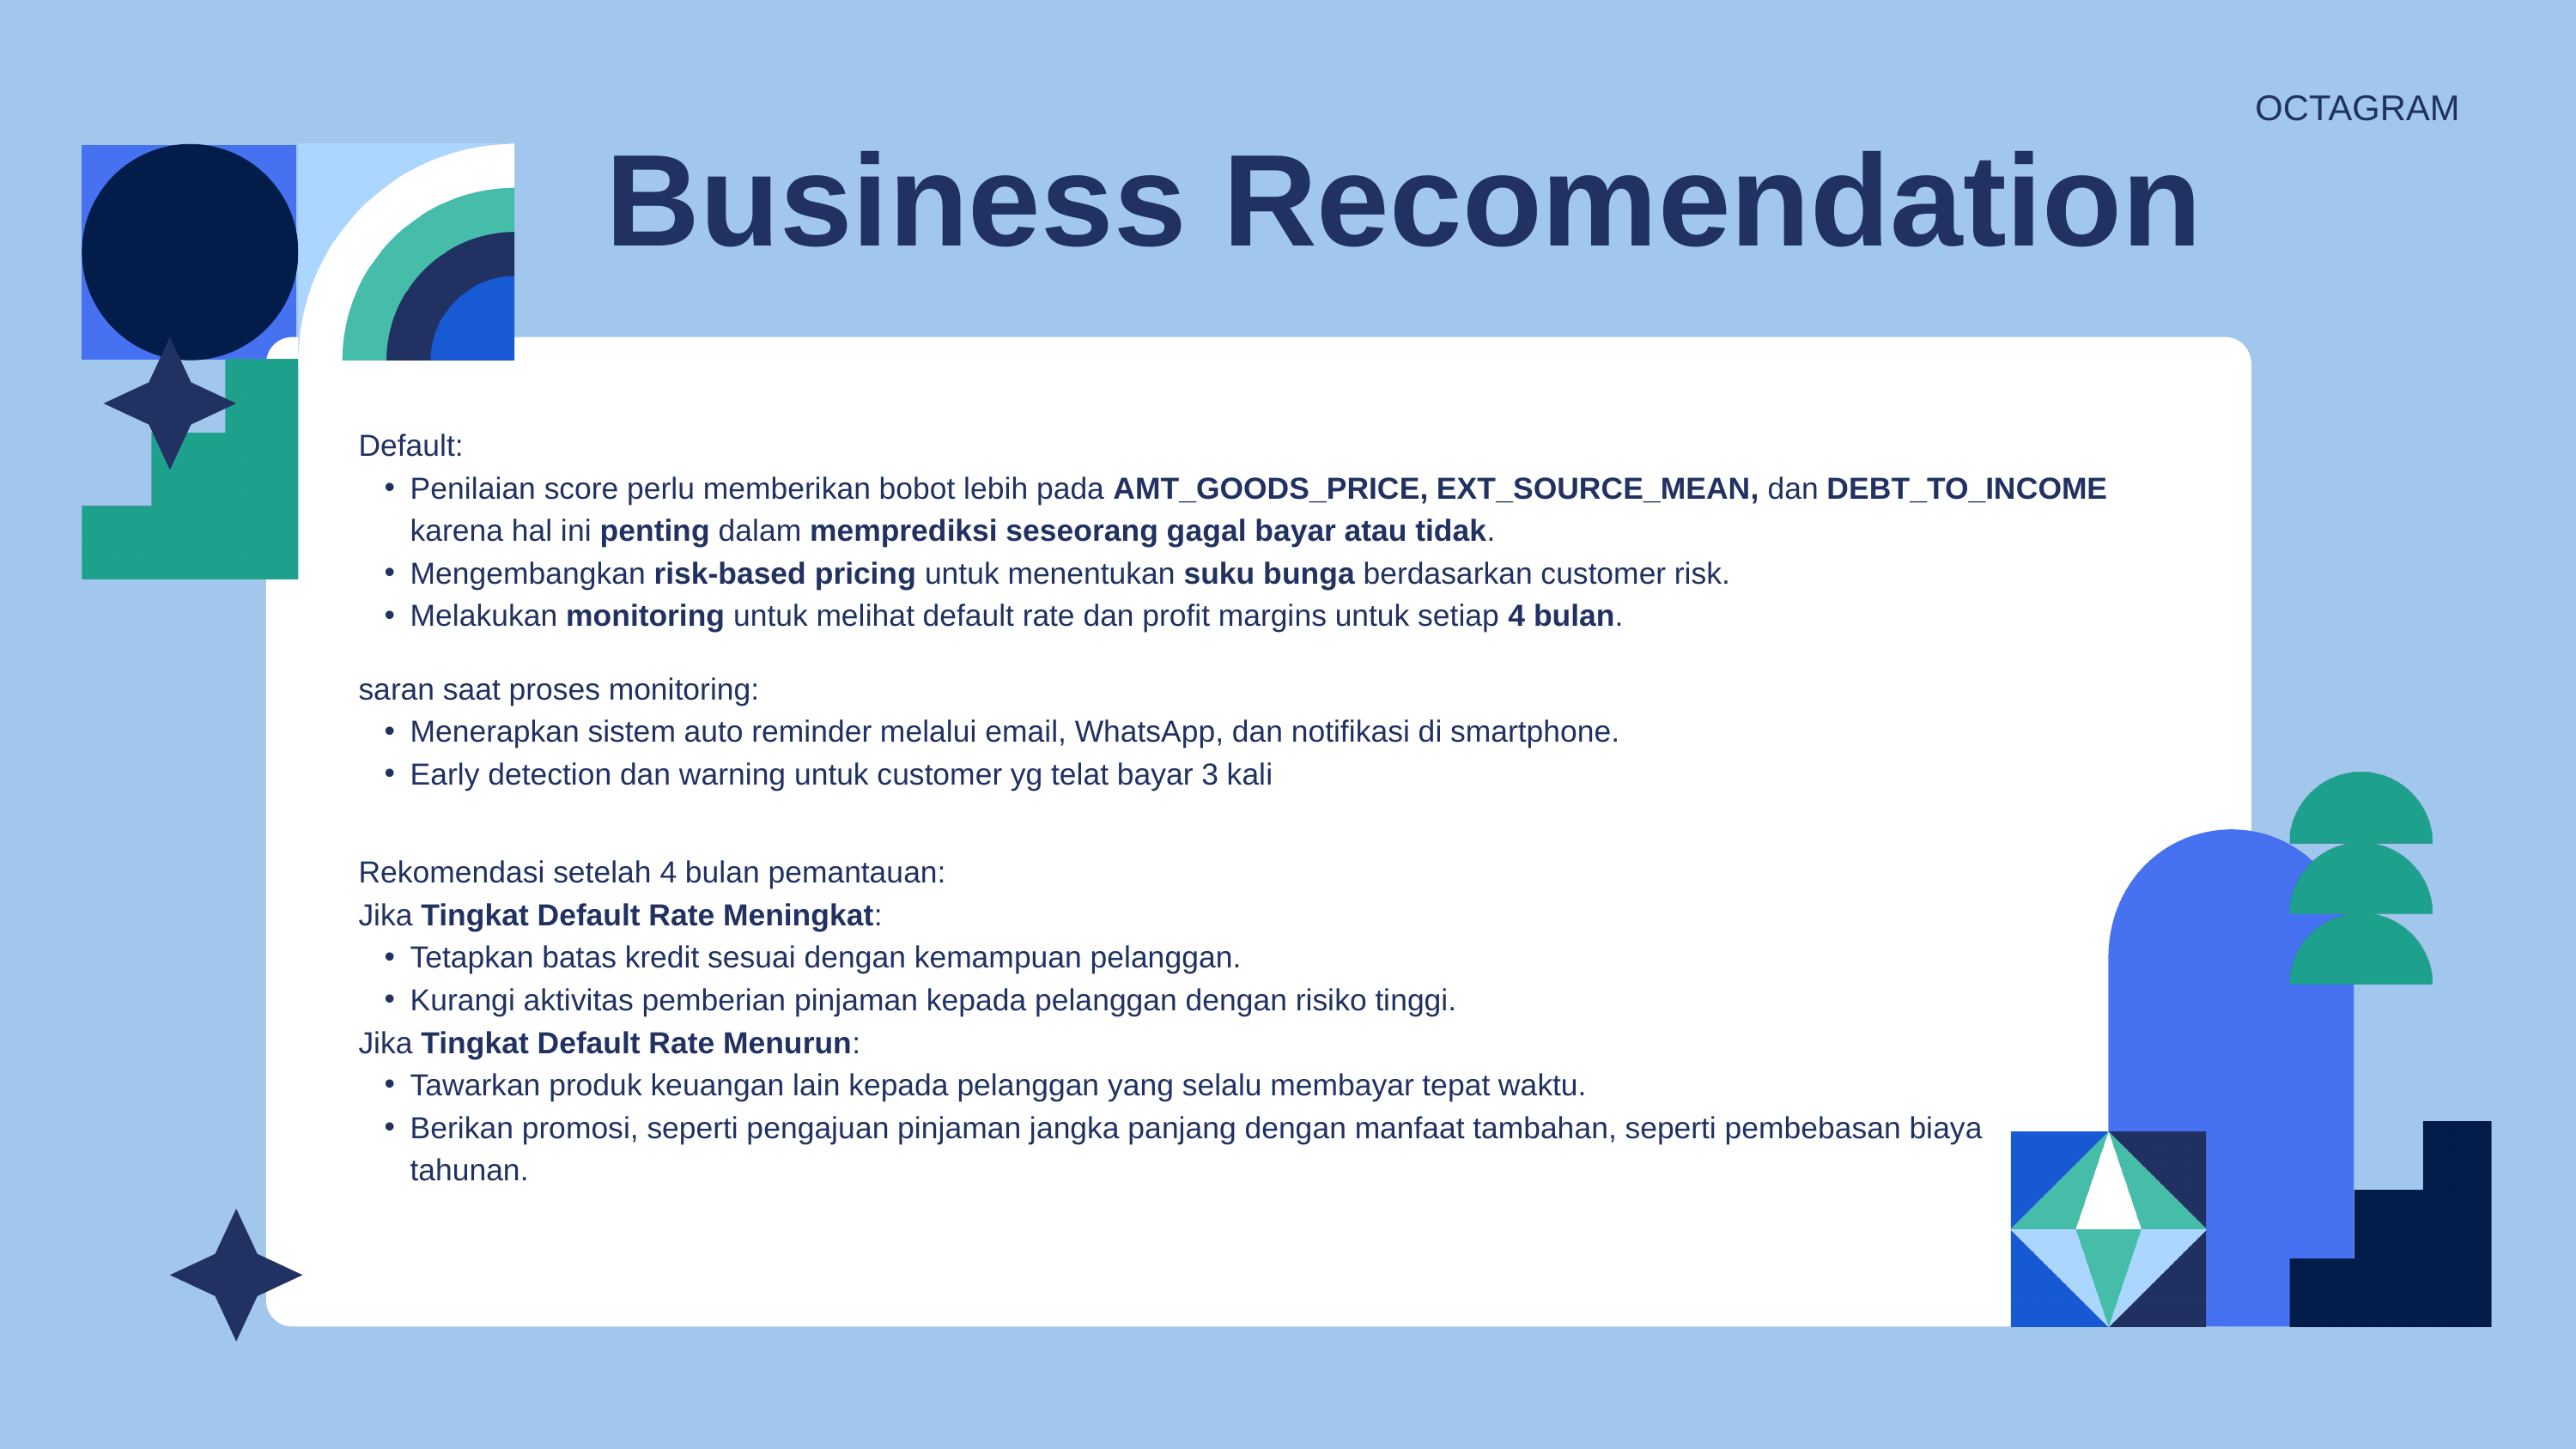

OCTAGRAM
Business Recomendation

Default:
Penilaian score perlu memberikan bobot lebih pada AMT_GOODS_PRICE, EXT_SOURCE_MEAN, dan DEBT_TO_INCOME karena hal ini penting dalam memprediksi seseorang gagal bayar atau tidak.
Mengembangkan risk-based pricing untuk menentukan suku bunga berdasarkan customer risk.
Melakukan monitoring untuk melihat default rate dan profit margins untuk setiap 4 bulan.

saran saat proses monitoring:
Menerapkan sistem auto reminder melalui email, WhatsApp, dan notifikasi di smartphone.
Early detection dan warning untuk customer yg telat bayar 3 kali

Rekomendasi setelah 4 bulan pemantauan:
Jika Tingkat Default Rate Meningkat:
Tetapkan batas kredit sesuai dengan kemampuan pelanggan.
Kurangi aktivitas pemberian pinjaman kepada pelanggan dengan risiko tinggi.
Jika Tingkat Default Rate Menurun:
Tawarkan produk keuangan lain kepada pelanggan yang selalu membayar tepat waktu.
Berikan promosi, seperti pengajuan pinjaman jangka panjang dengan manfaat tambahan, seperti pembebasan biaya tahunan.